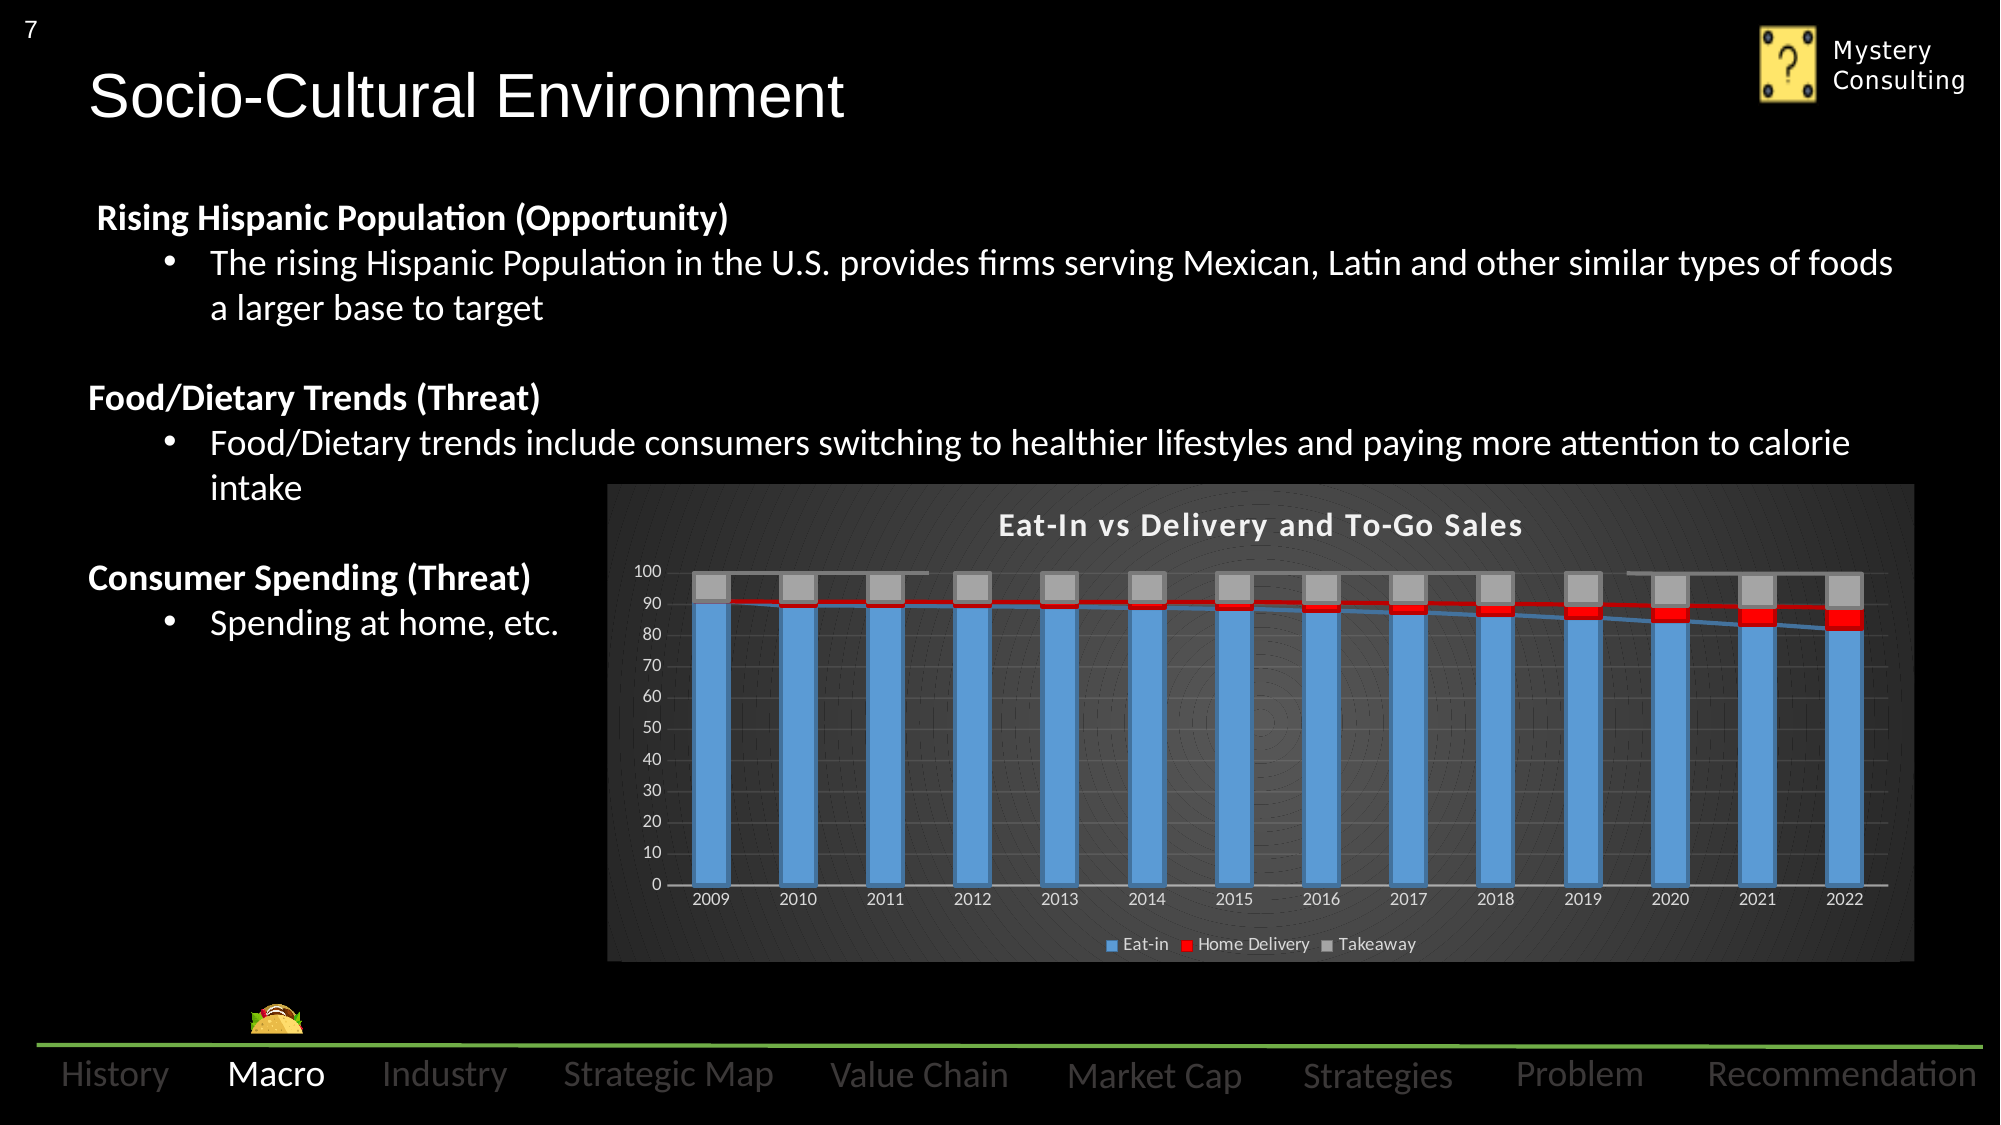

7
# Socio-Cultural Environment
 Rising Hispanic Population (Opportunity)
The rising Hispanic Population in the U.S. provides firms serving Mexican, Latin and other similar types of foods a larger base to target

Food/Dietary Trends (Threat)
Food/Dietary trends include consumers switching to healthier lifestyles and paying more attention to calorie intake

Consumer Spending (Threat)
Spending at home, etc.

### Chart:

| Category | Eat-in | Home Delivery | Takeaway |
|---|---|---|---|
| 2009 | 91.0 | 0.0 | 9.0 |
| 2010 | 89.7 | 1.2 | 9.1 |
| 2011 | 89.6 | 1.3 | 9.1 |
| 2012 | 89.4 | 1.4 | 9.200000000000001 |
| 2013 | 89.2 | 1.6 | 9.200000000000001 |
| 2014 | 88.9 | 1.9 | 9.200000000000001 |
| 2015 | 88.6 | 2.2 | 9.200000000000001 |
| 2016 | 88.0 | 2.6 | 9.4 |
| 2017 | 87.4 | 3.0 | 9.6 |
| 2018 | 86.6 | 3.6 | 9.8 |
| 2019 | 85.7 | 4.3 | 10.1 |
| 2020 | 84.6 | 5.0 | 10.3 |
| 2021 | 83.5 | 5.8 | 10.6 |
| 2022 | 82.3 | 6.7 | 10.9 |